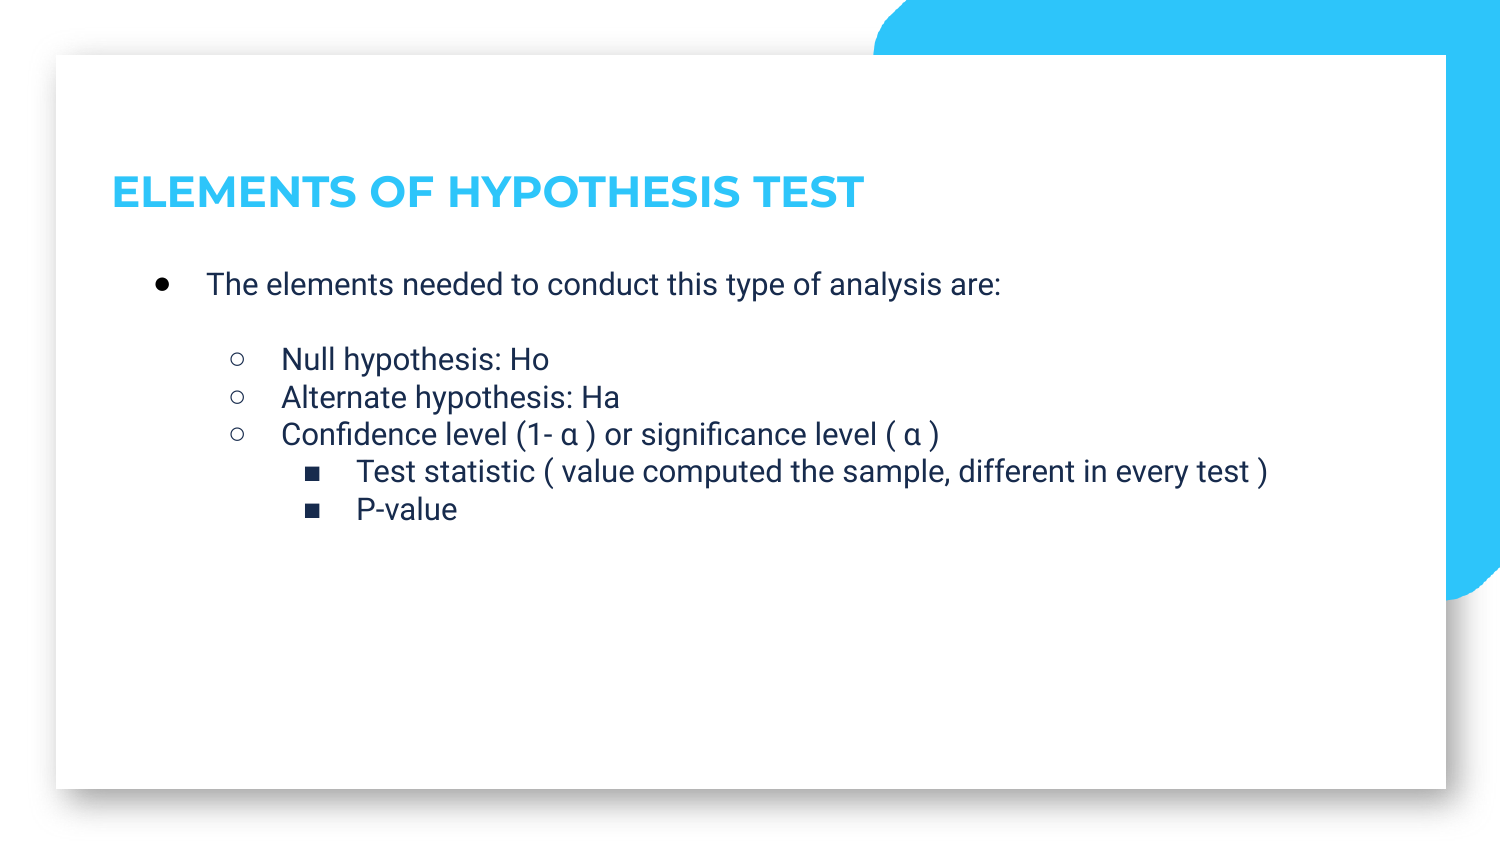

ELEMENTS OF HYPOTHESIS TEST
The elements needed to conduct this type of analysis are:

Null hypothesis: Ho
Alternate hypothesis: Ha
Confidence level (1- α ) or significance level ( α )
Test statistic ( value computed the sample, different in every test )
P-value